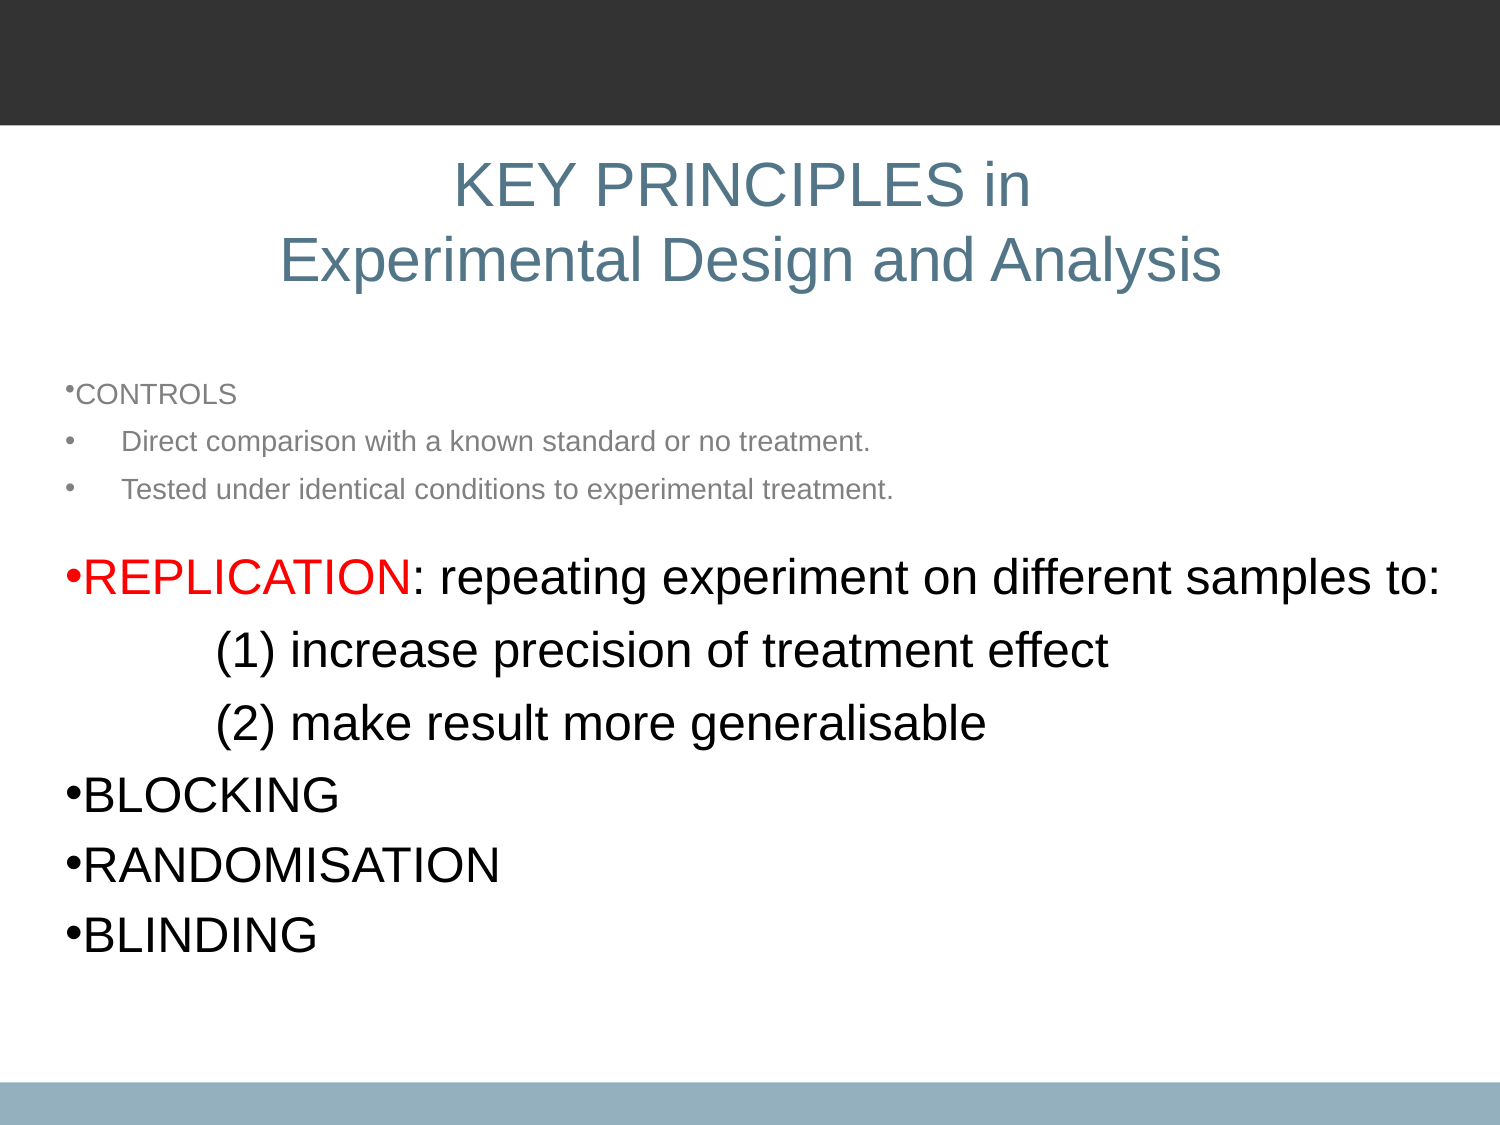

# KEY PRINCIPLES in Experimental Design and Analysis
CONTROLS
Direct comparison with a known standard or no treatment.
Tested under identical conditions to experimental treatment.
REPLICATION: repeating experiment on different samples to:
	(1) increase precision of treatment effect
	(2) make result more generalisable
BLOCKING
RANDOMISATION
BLINDING